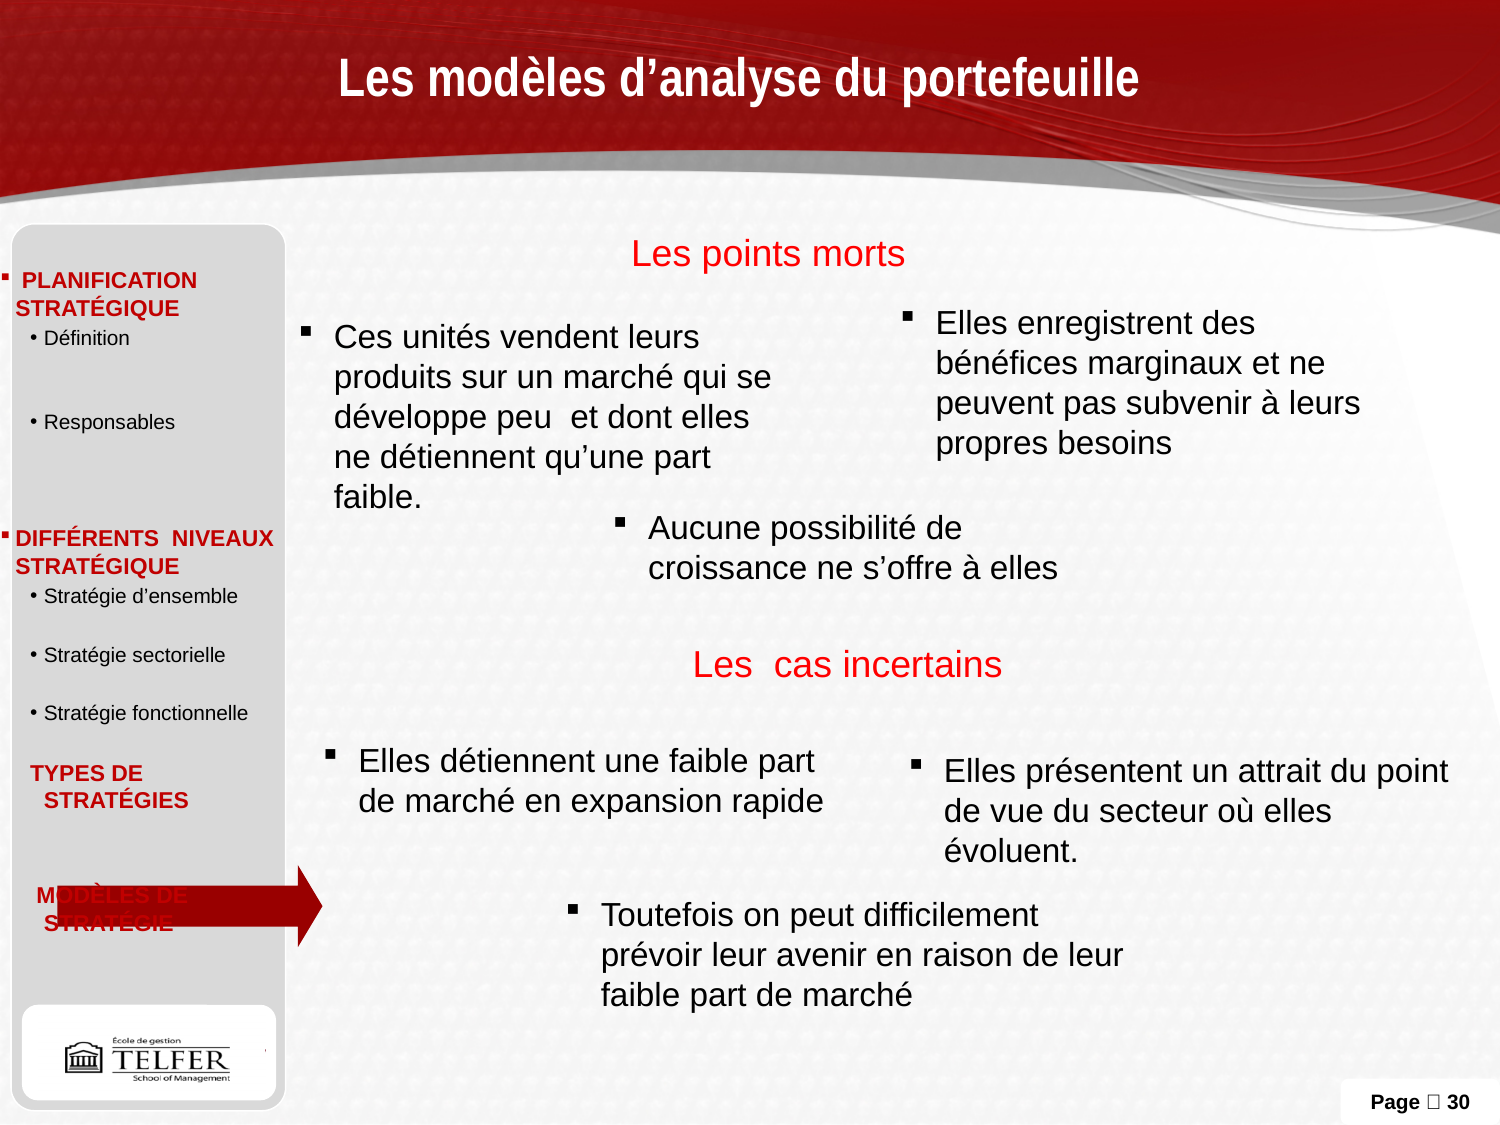

# Les modèles d’analyse du portefeuille
Les points morts

 planification stratégique
Définition

Responsables

Différents  niveaux  stratégique
Stratégie d’ensemble

Stratégie sectorielle

Stratégie fonctionnelle

Types de stratégies

 Modèles de stratégie

Elles enregistrent des bénéfices marginaux et ne peuvent pas subvenir à leurs propres besoins
Ces unités vendent leurs produits sur un marché qui se développe peu  et dont elles ne détiennent qu’une part faible.
Aucune possibilité de croissance ne s’offre à elles
Les  cas incertains
Elles détiennent une faible part de marché en expansion rapide
Elles présentent un attrait du point de vue du secteur où elles évoluent.

Toutefois on peut difficilement prévoir leur avenir en raison de leur faible part de marché